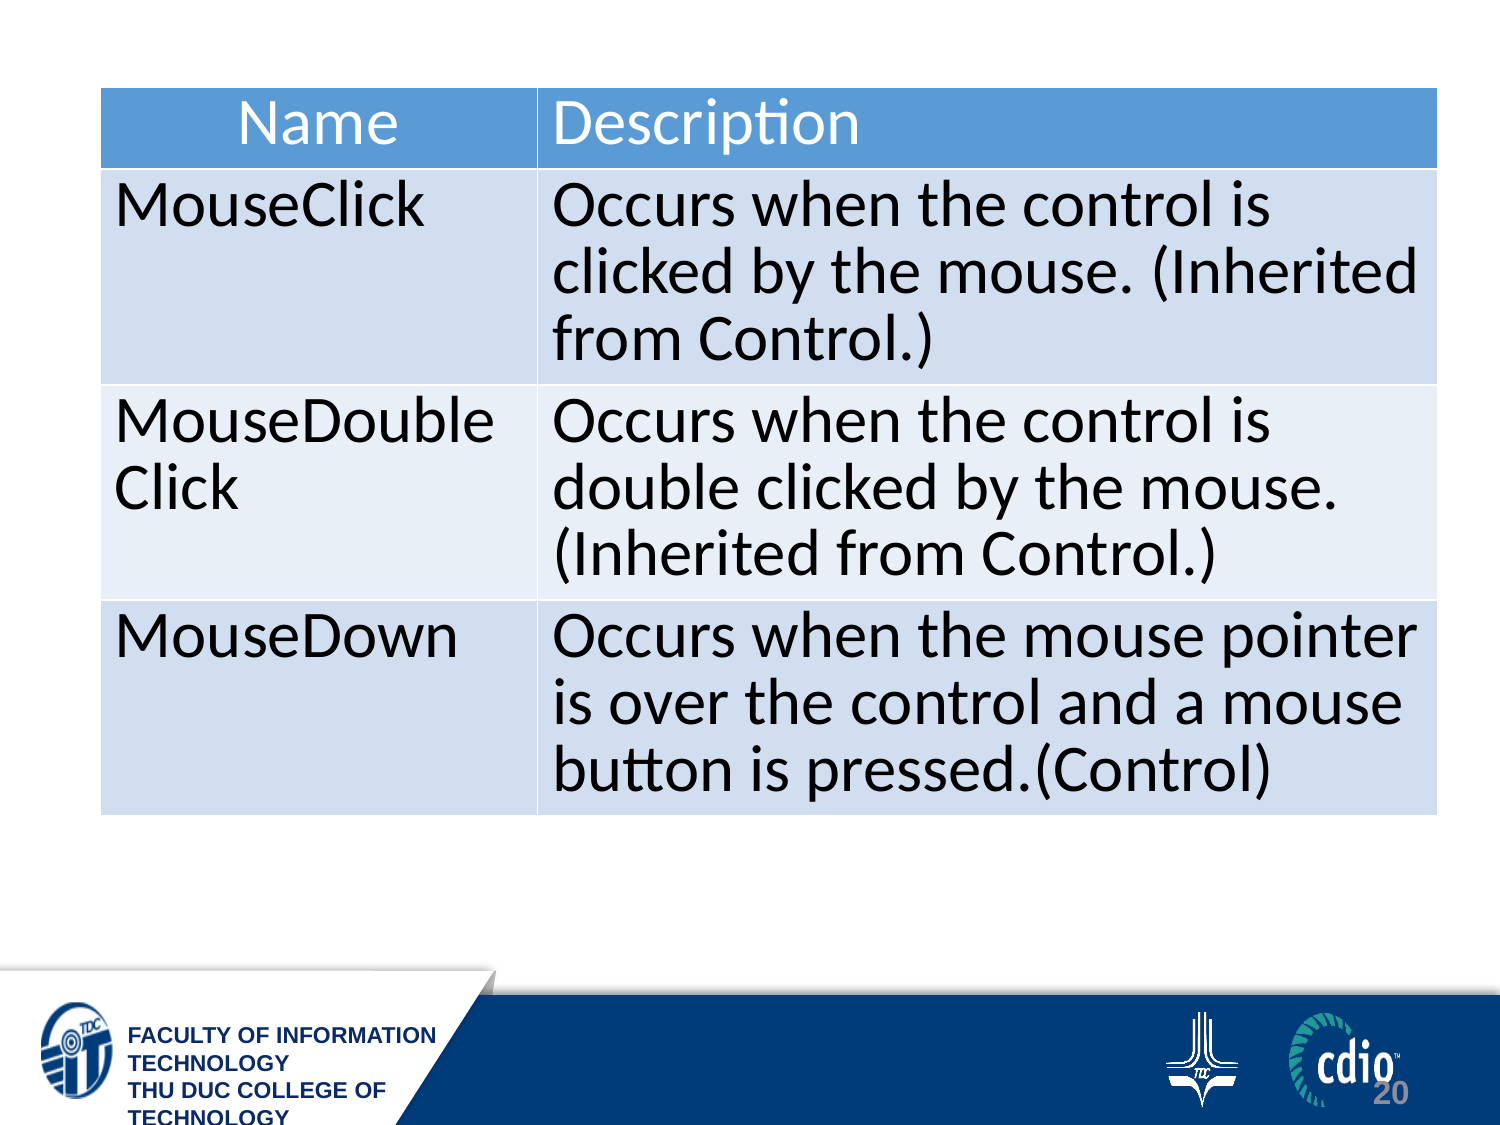

| Name | Description |
| --- | --- |
| MouseClick | Occurs when the control is clicked by the mouse. (Inherited from Control.) |
| MouseDoubleClick | Occurs when the control is double clicked by the mouse. (Inherited from Control.) |
| MouseDown | Occurs when the mouse pointer is over the control and a mouse button is pressed.(Control) |
20